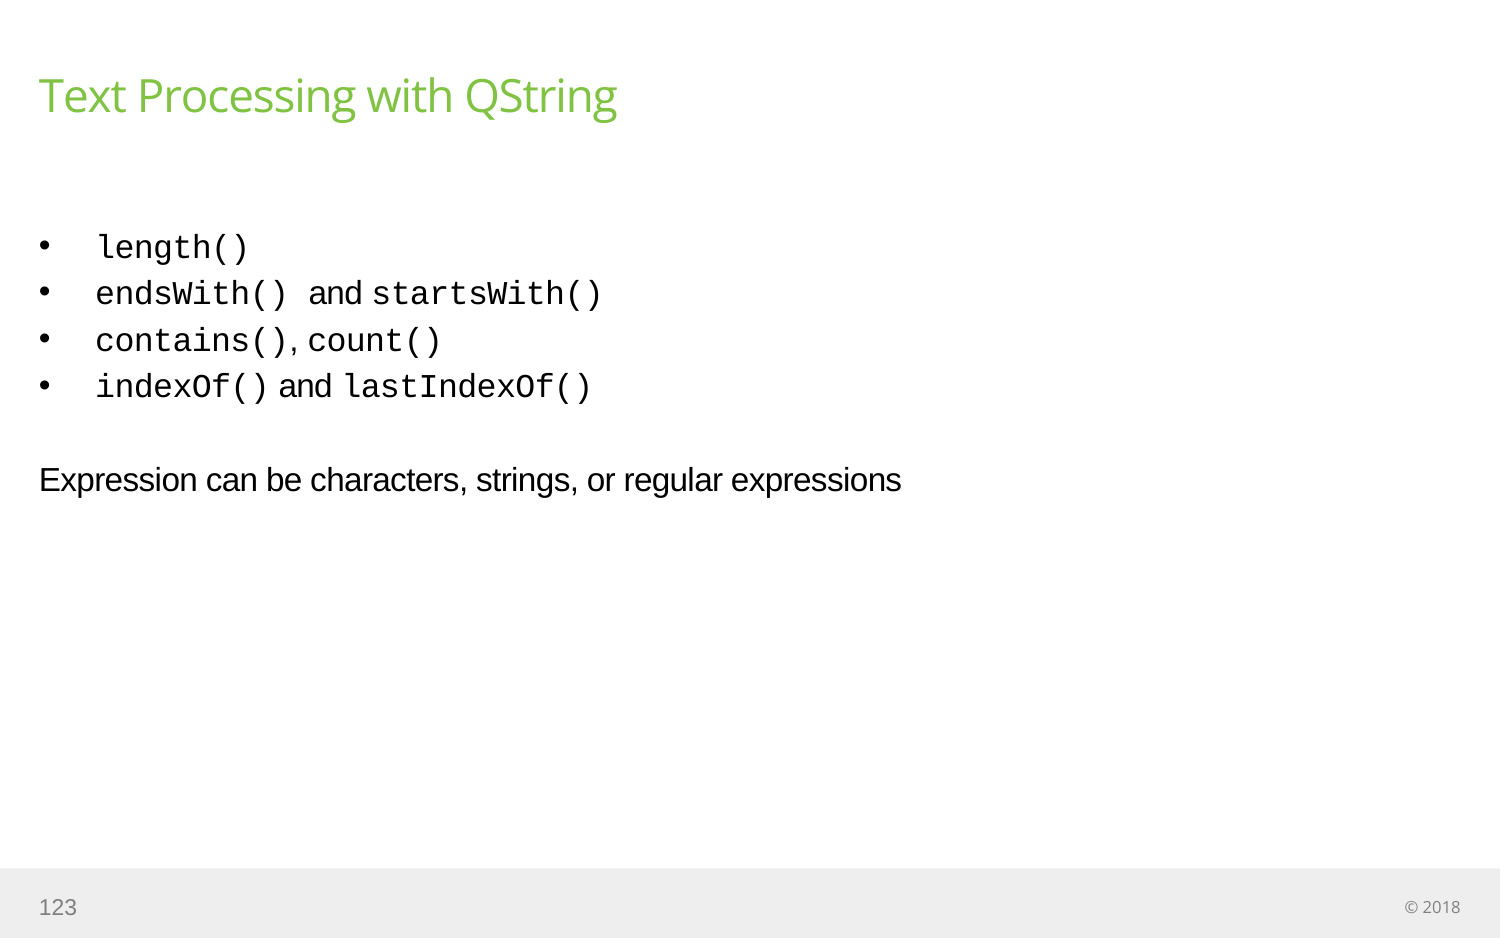

# Text Processing with QString
length()
endsWith() and startsWith()
contains(), count()
indexOf() and lastIndexOf()

Expression can be characters, strings, or regular expressions

123
© 2018